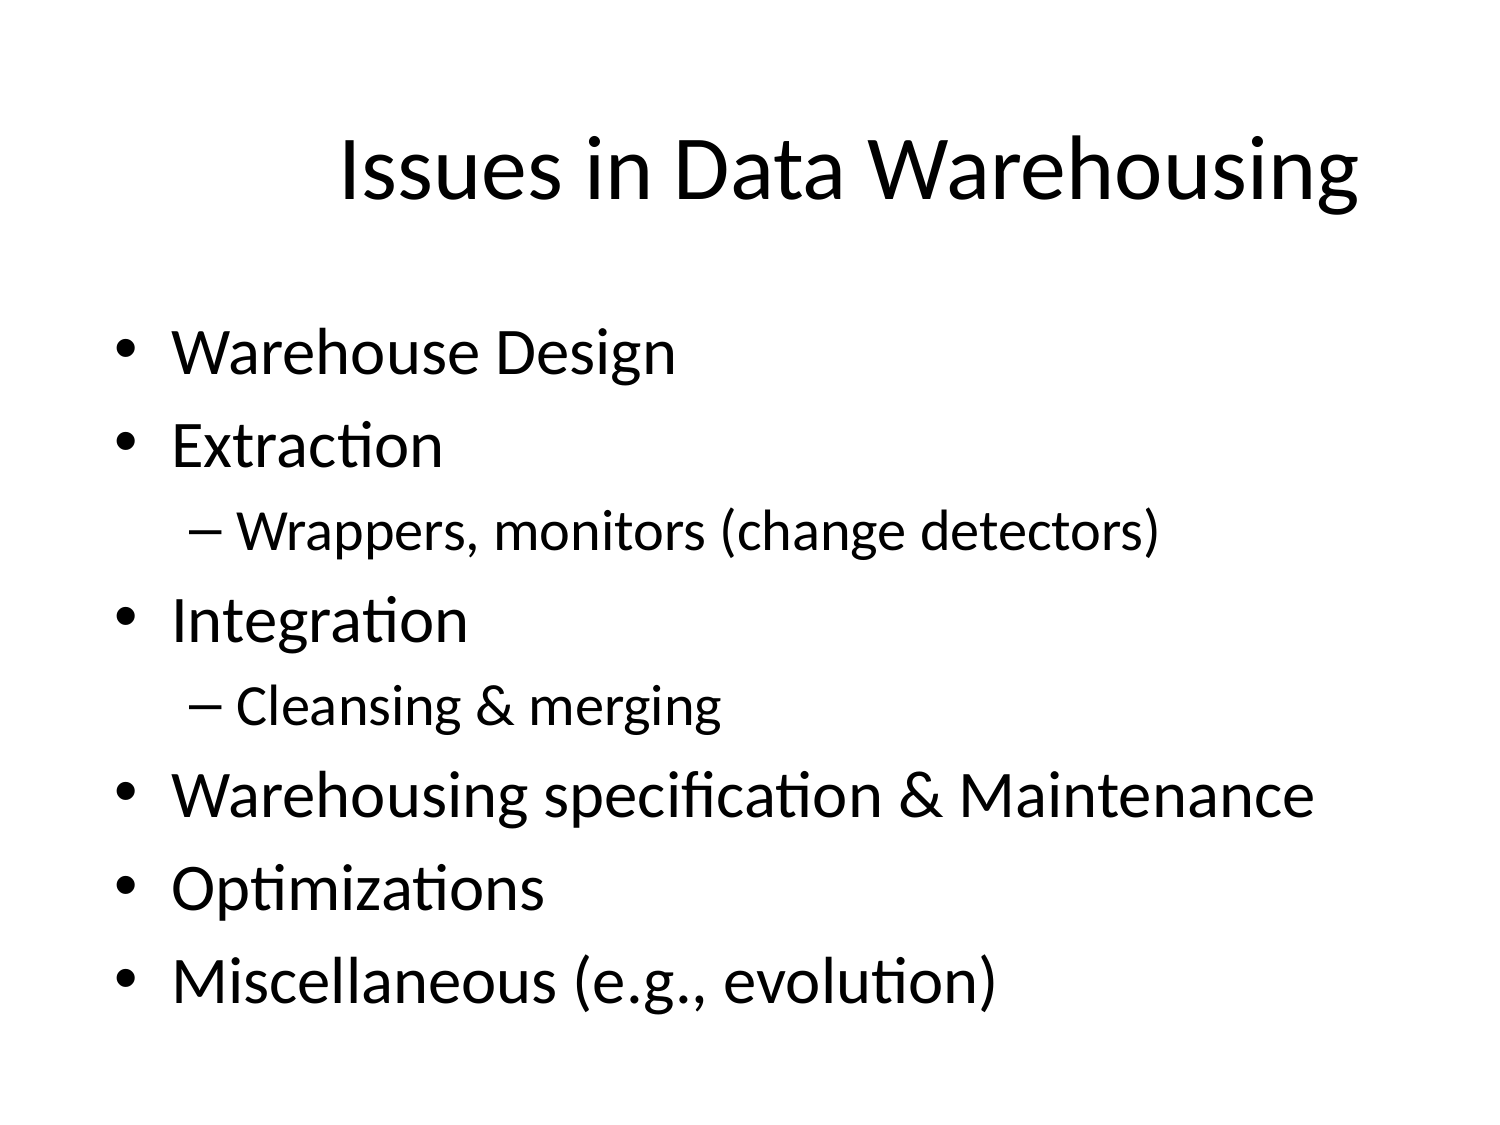

# Issues in Data Warehousing
Warehouse Design
Extraction
Wrappers, monitors (change detectors)
Integration
Cleansing & merging
Warehousing specification & Maintenance
Optimizations
Miscellaneous (e.g., evolution)